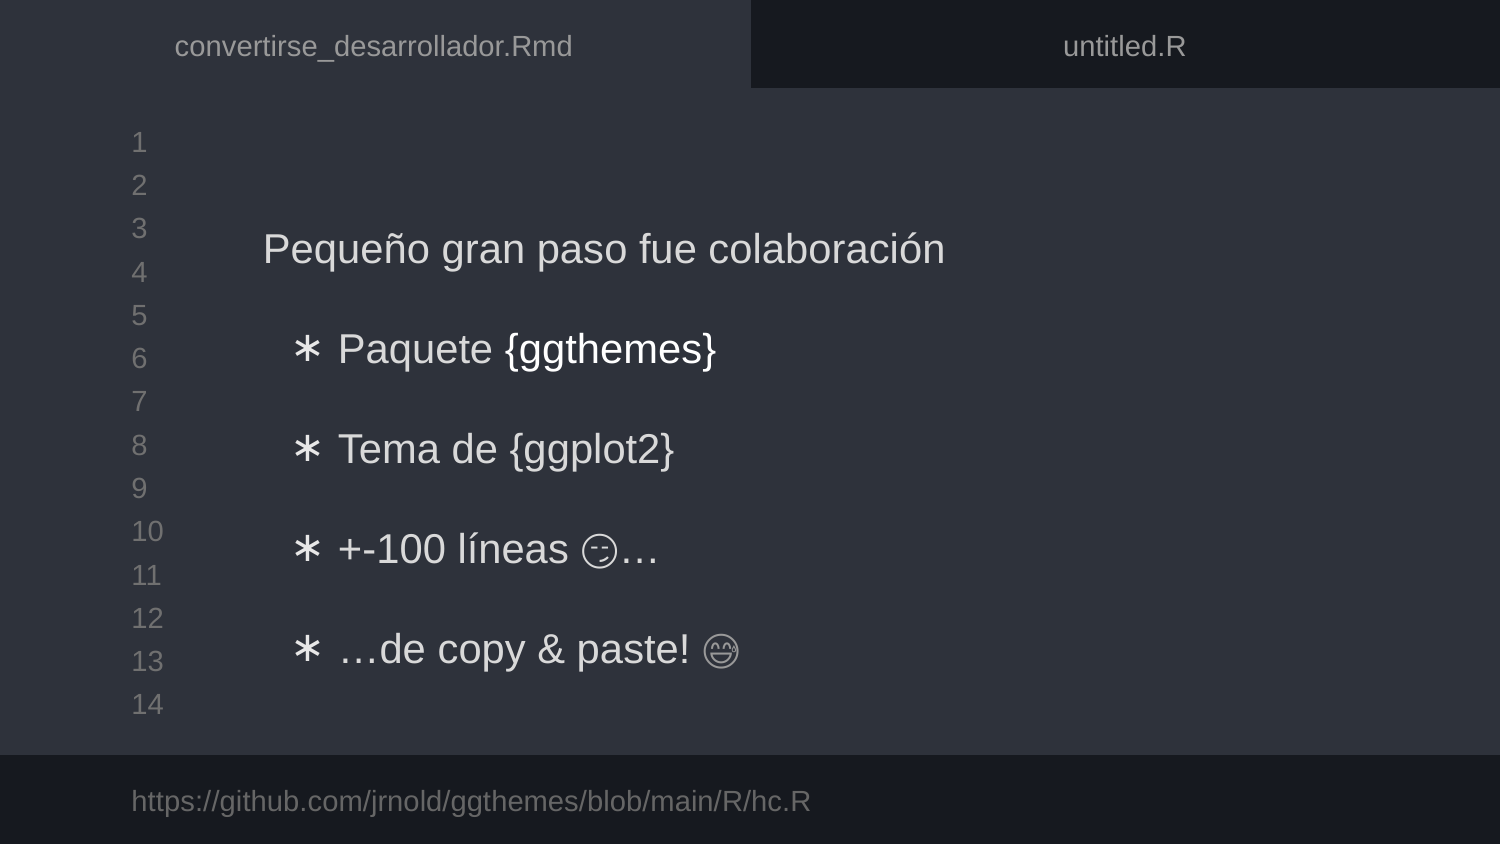

convertirse_desarrollador.Rmd
untitled.R
Pequeño gran paso fue colaboración
Paquete {ggthemes}
Tema de {ggplot2}
+-100 líneas 😏…
…de copy & paste! 😅
https://github.com/jrnold/ggthemes/blob/main/R/hc.R